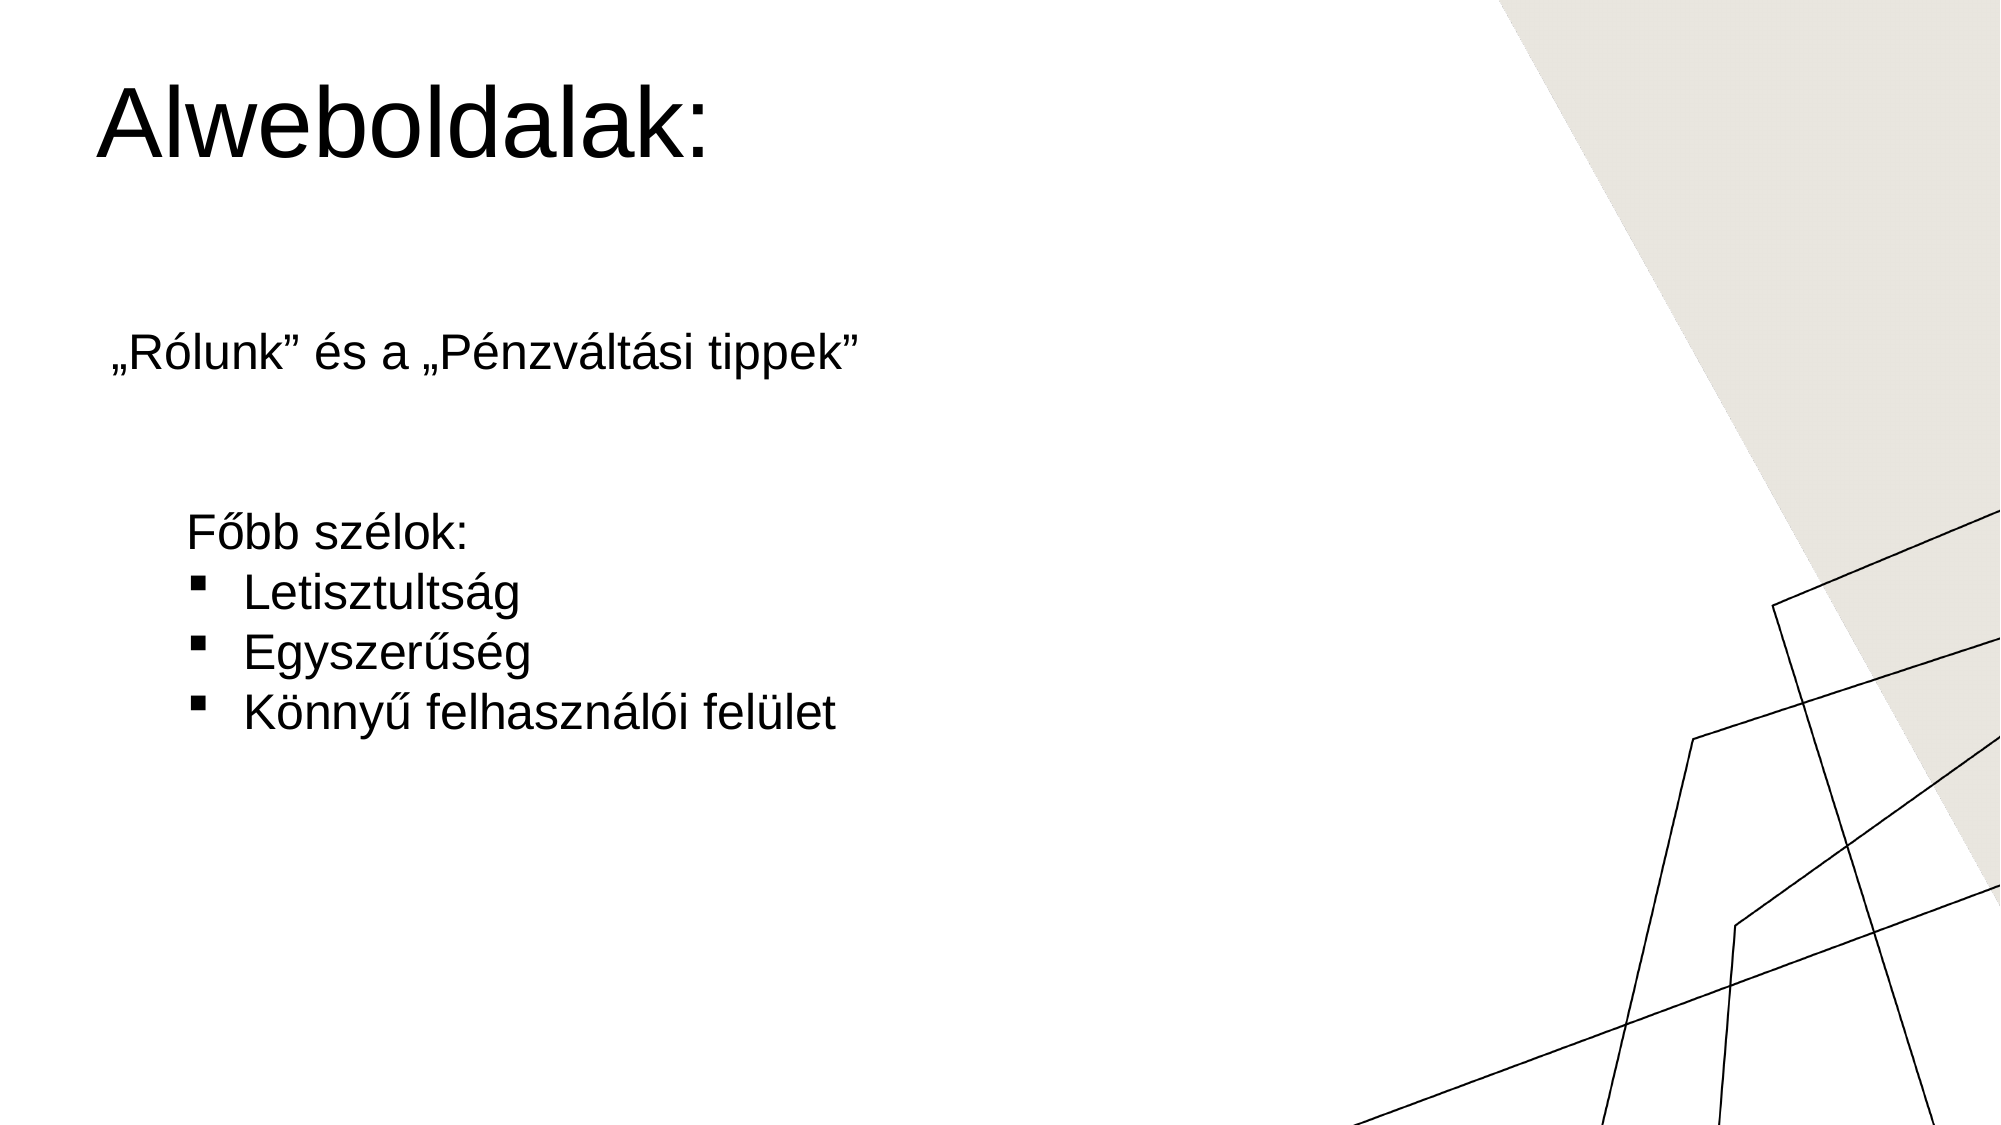

Alweboldalak:
„Rólunk” és a „Pénzváltási tippek”

Főbb szélok:
Letisztultság
Egyszerűség
Könnyű felhasználói felület